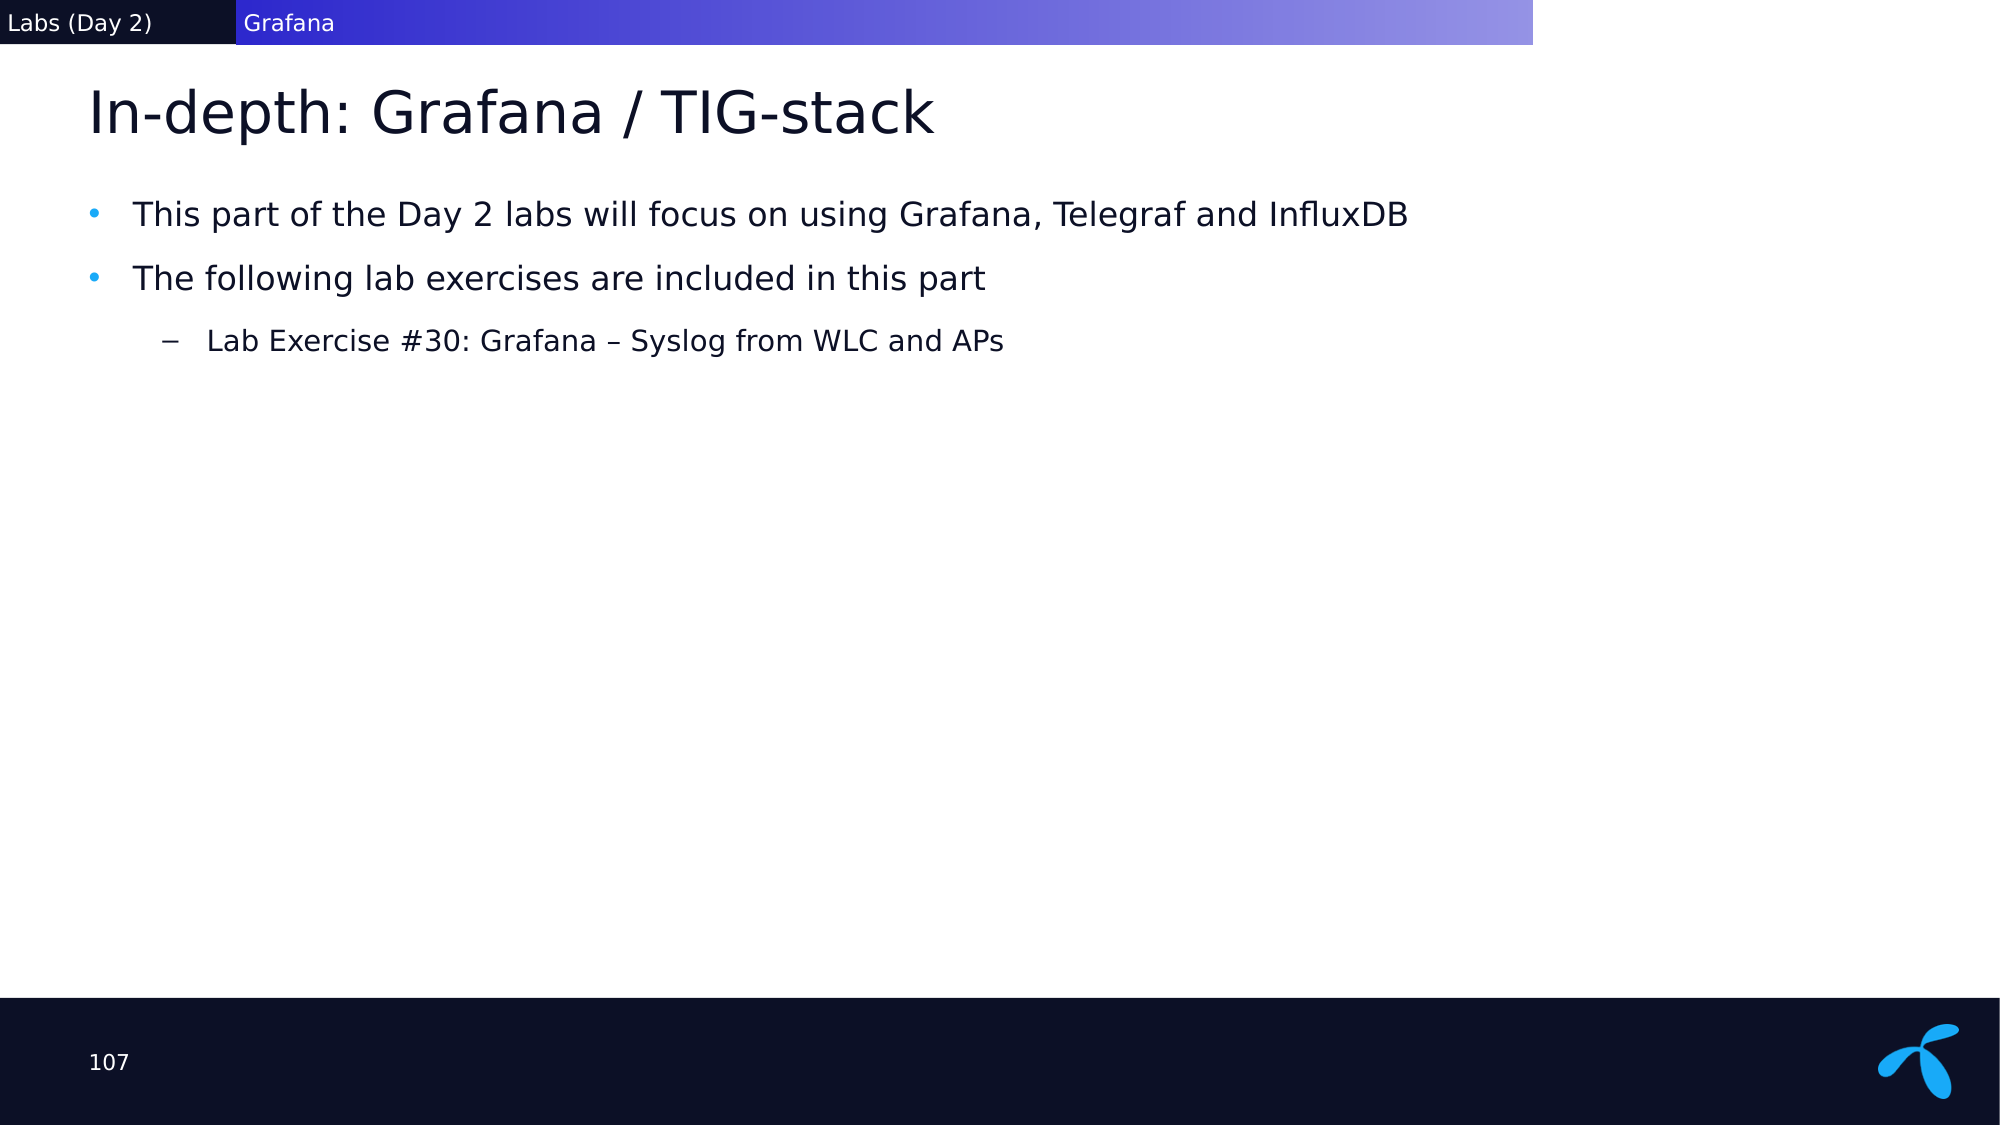

Labs (Day 2)
 Grafana
# In-depth: Grafana / TIG-stack
This part of the Day 2 labs will focus on using Grafana, Telegraf and InfluxDB
The following lab exercises are included in this part
Lab Exercise #30: Grafana – Syslog from WLC and APs

107